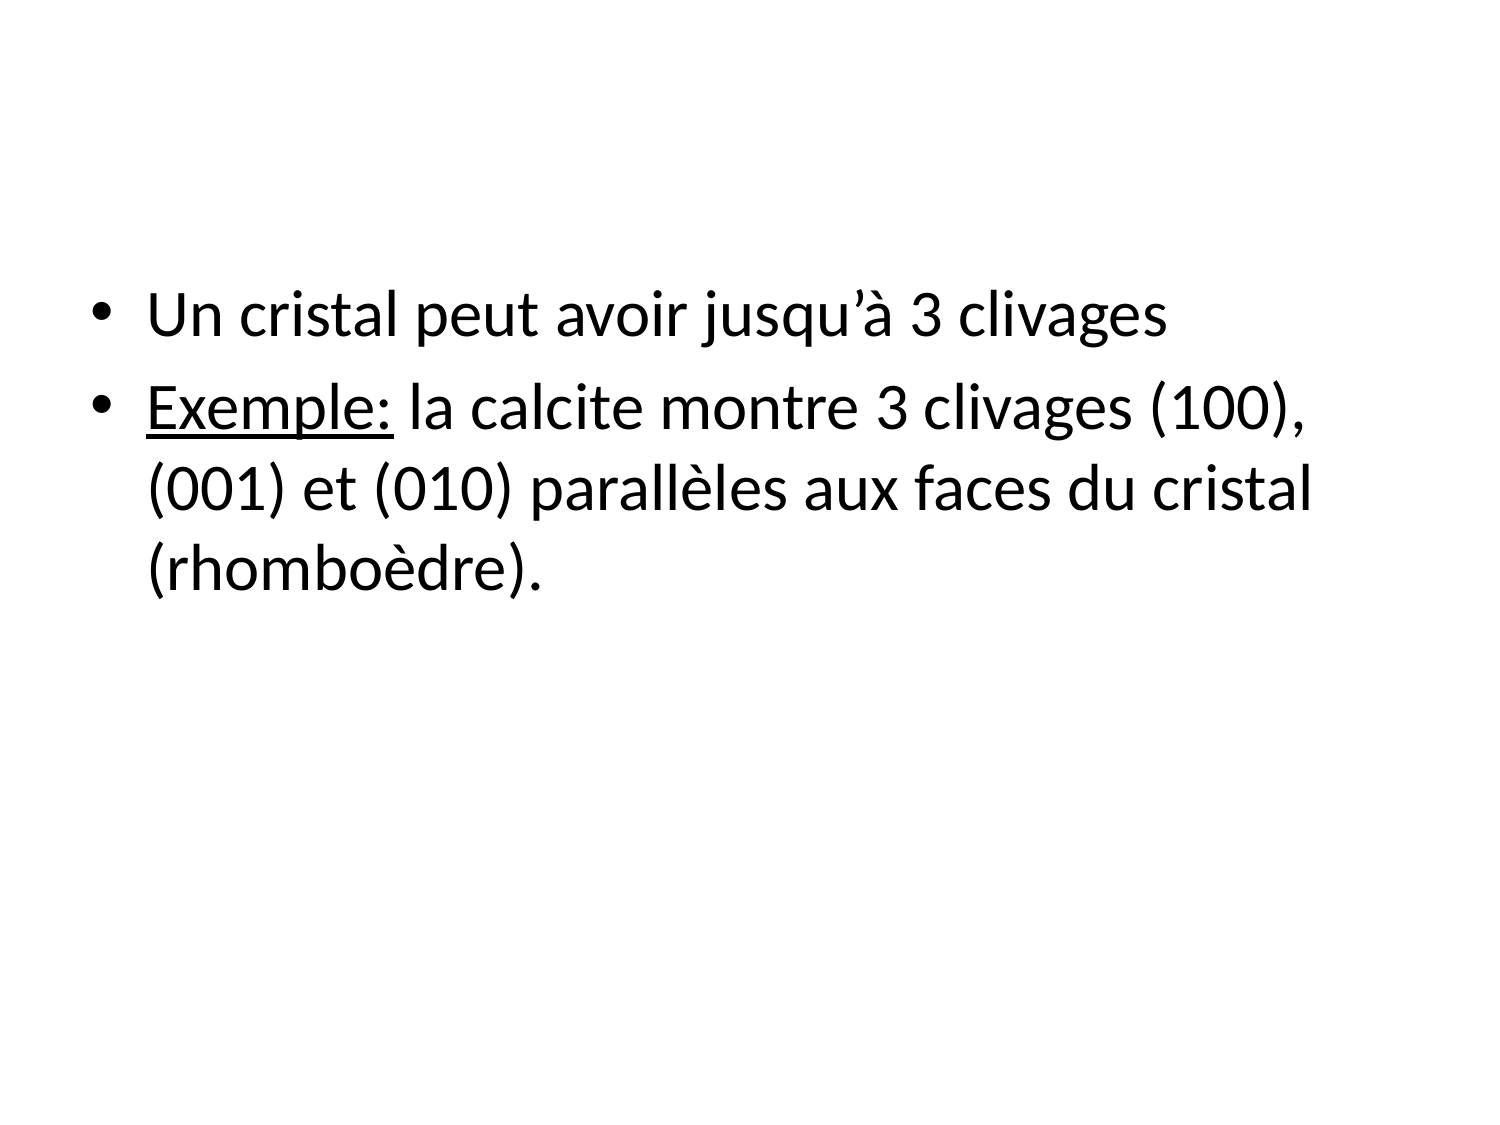

Un cristal peut avoir jusqu’à 3 clivages
Exemple: la calcite montre 3 clivages (100), (001) et (010) parallèles aux faces du cristal (rhomboèdre).